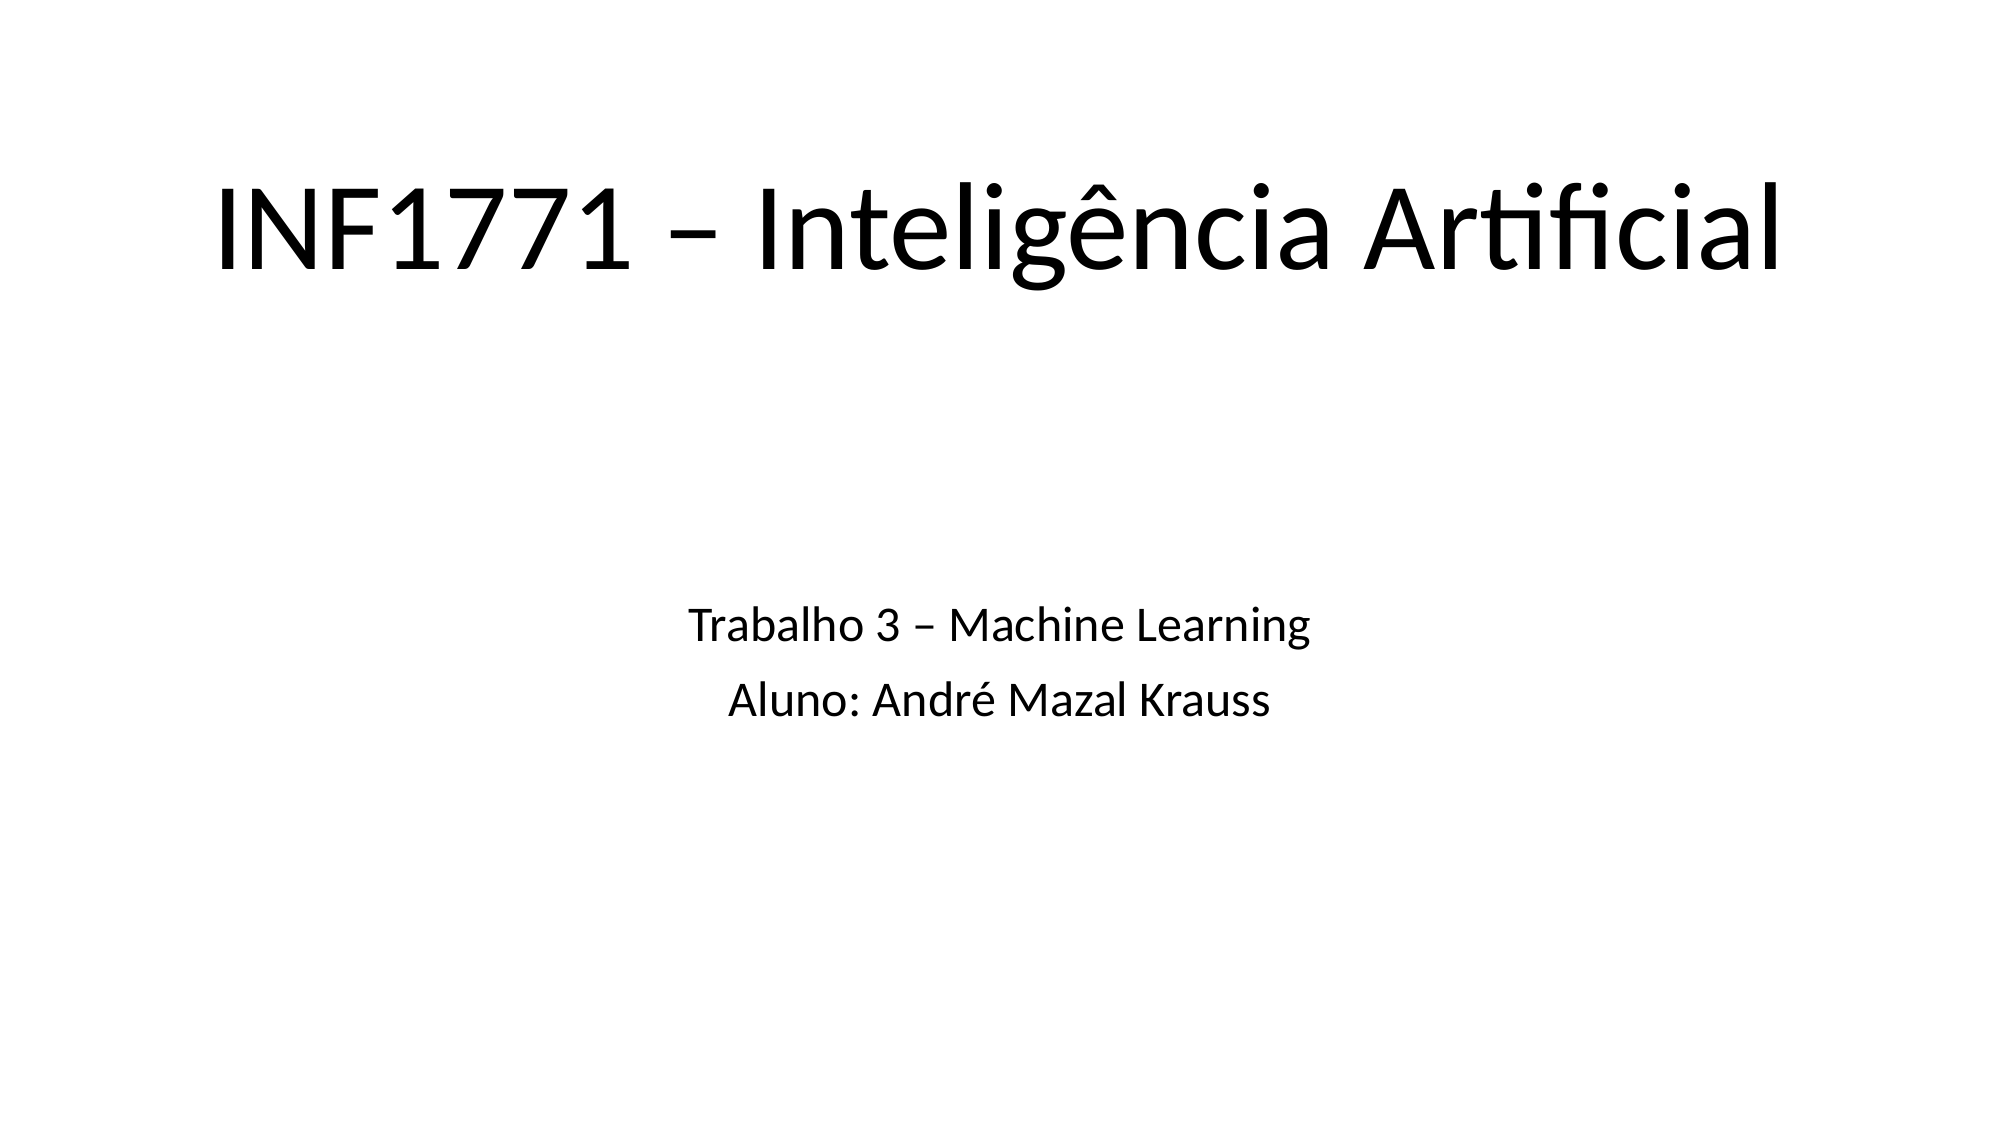

# INF1771 – Inteligência Artificial
Trabalho 3 – Machine Learning
Aluno: André Mazal Krauss